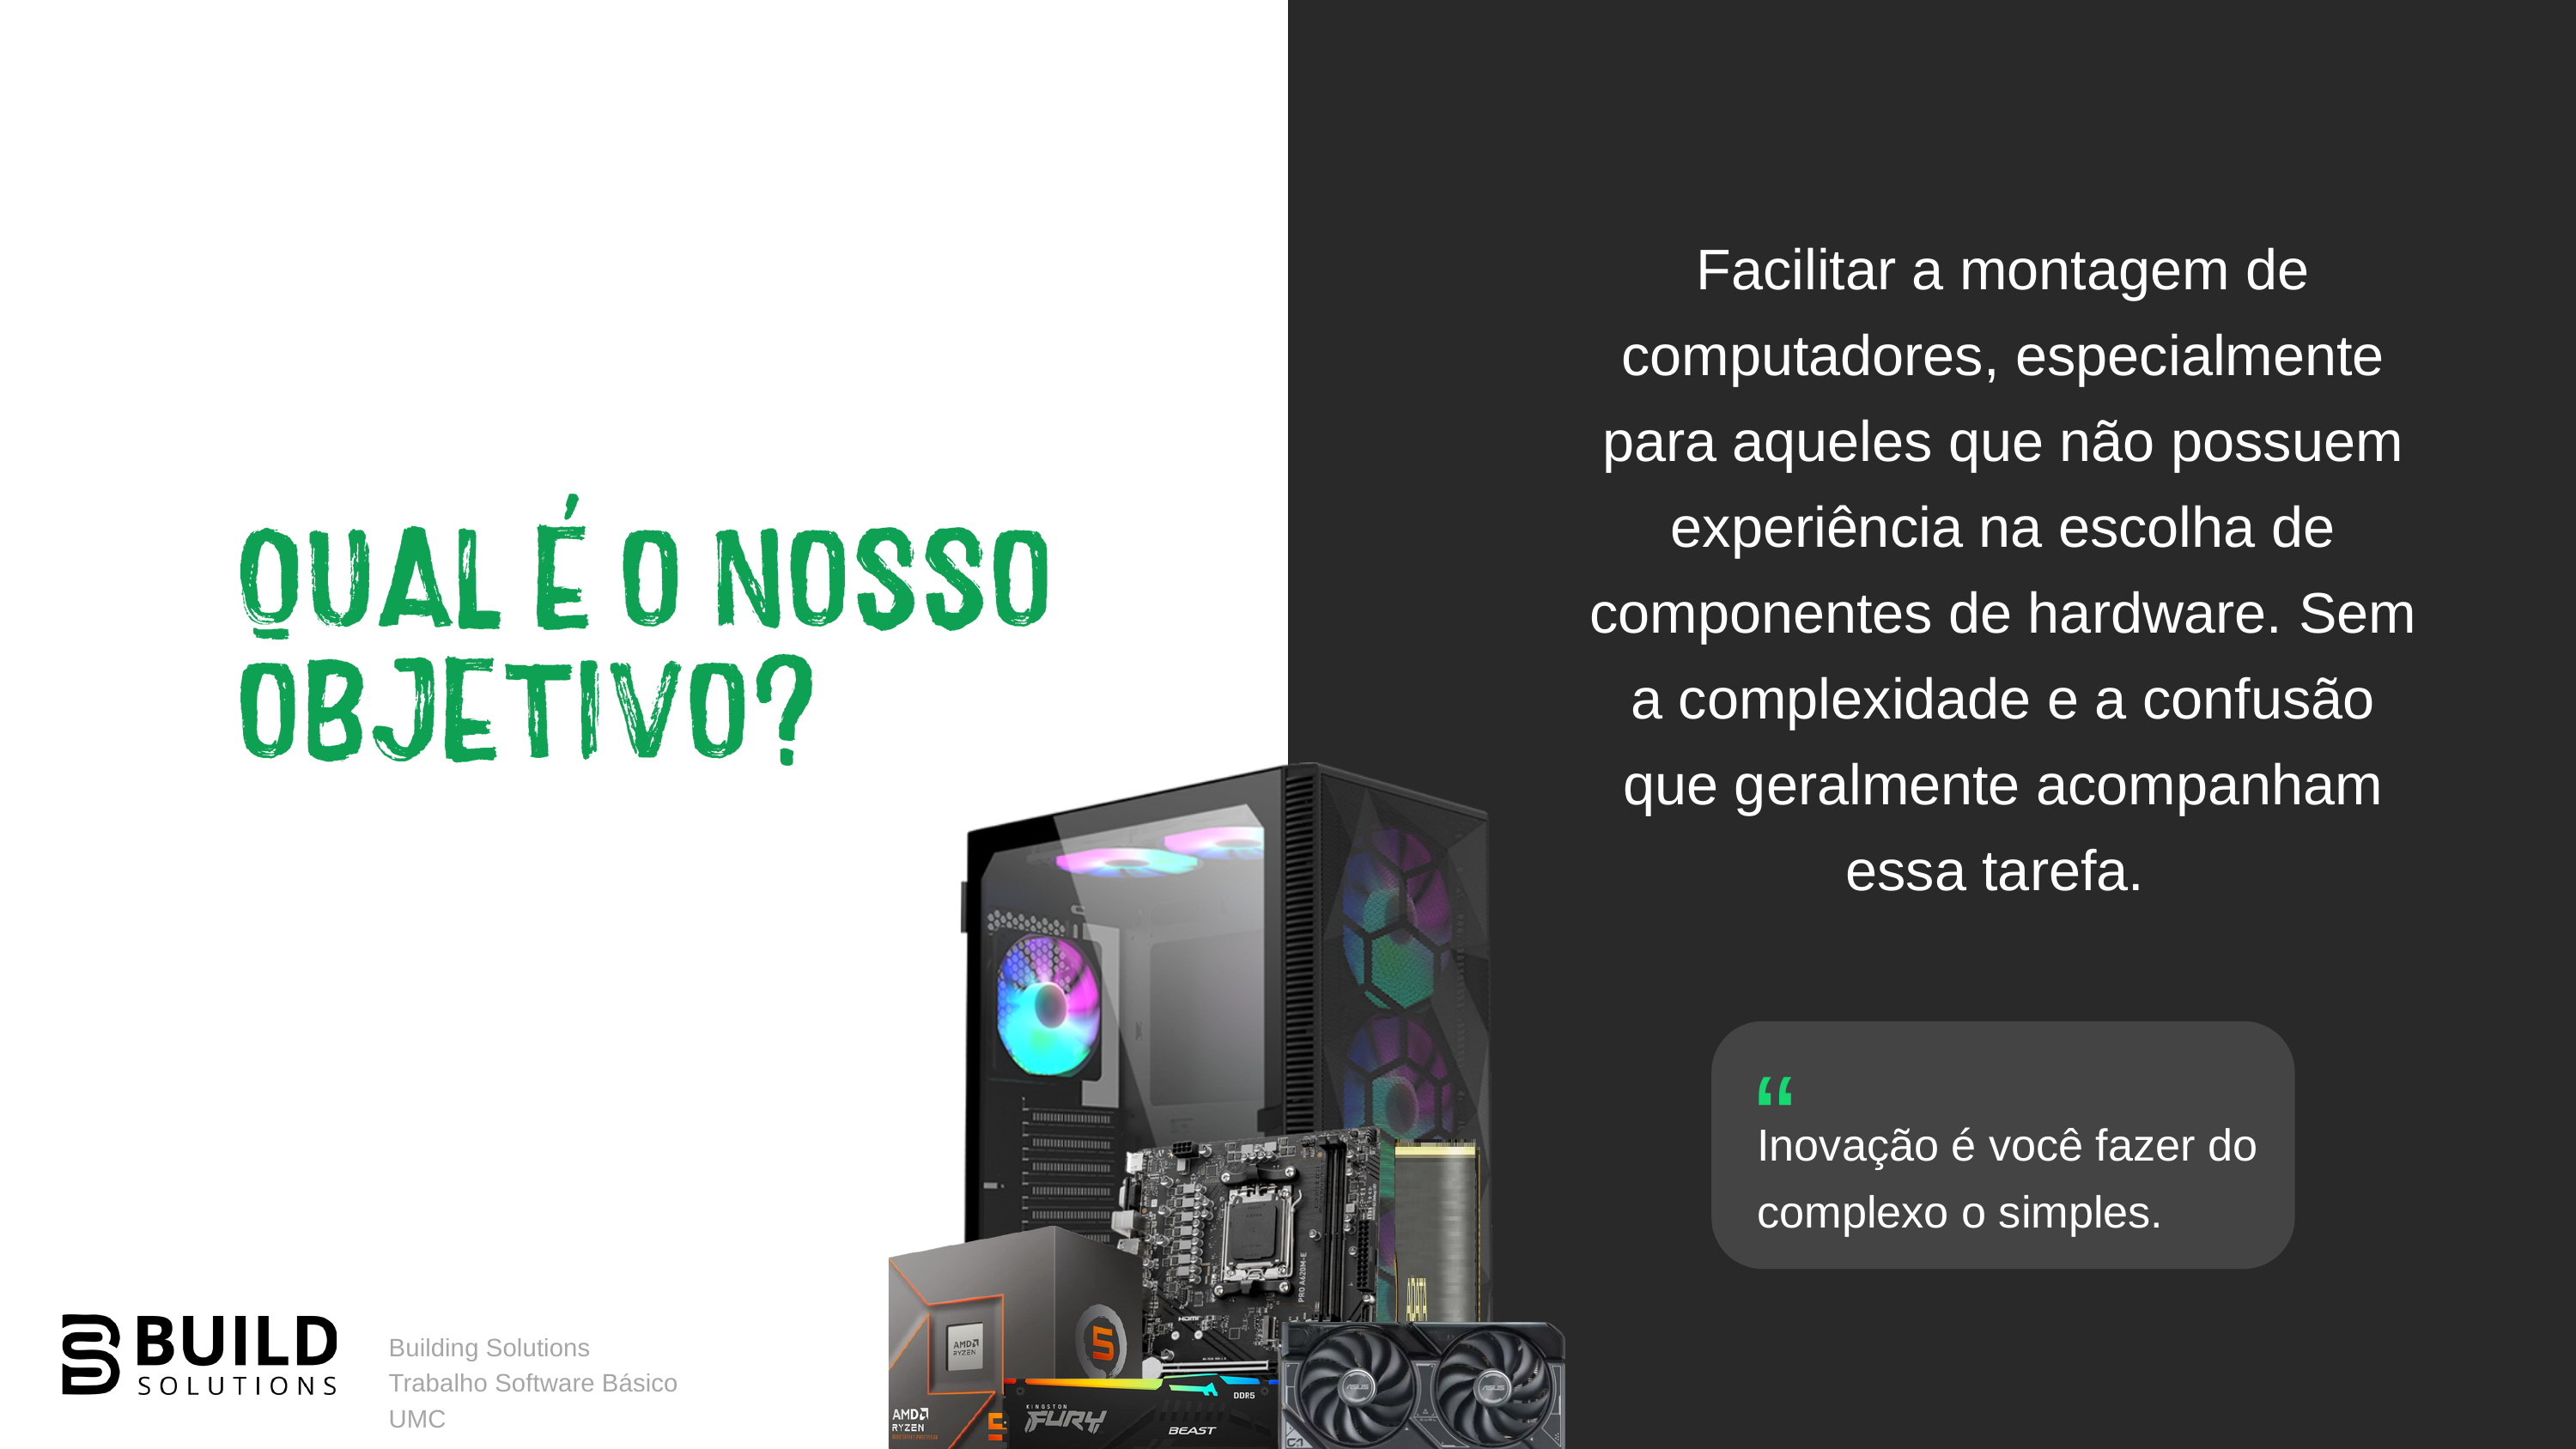

Facilitar a montagem de computadores, especialmente para aqueles que não possuem experiência na escolha de componentes de hardware. Sem a complexidade e a confusão que geralmente acompanham essa tarefa.

“
Inovação é você fazer do complexo o simples.

Building Solutions
Trabalho Software Básico UMC